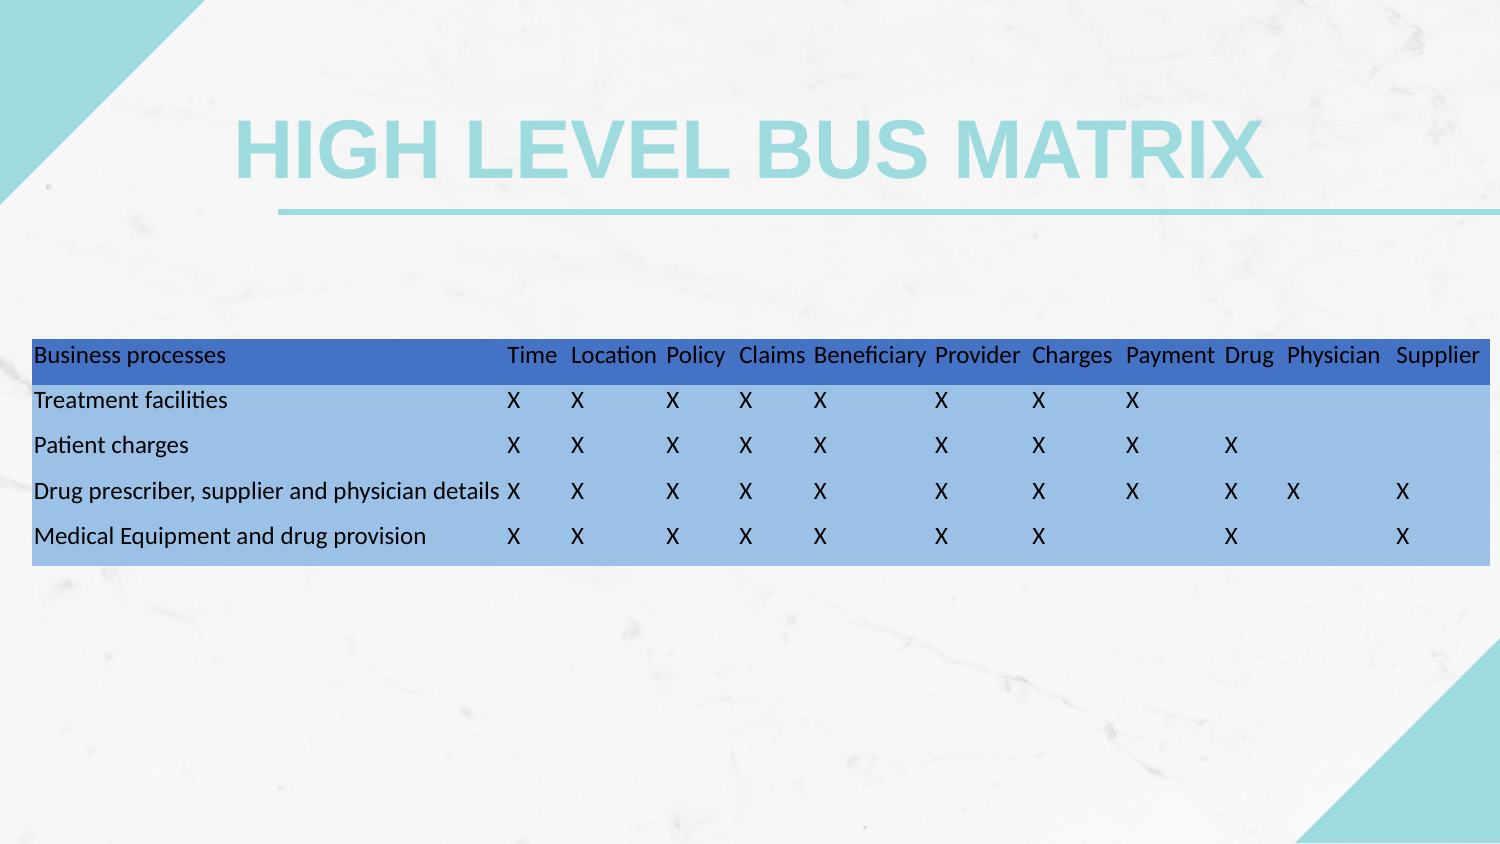

# HIGH LEVEL BUS MATRIX
| Business processes | Time | Location | Policy | Claims | Beneficiary | Provider | Charges | Payment | Drug | Physician | Supplier |
| --- | --- | --- | --- | --- | --- | --- | --- | --- | --- | --- | --- |
| Treatment facilities | X | X | X | X | X | X | X | X |  |  |  |
| Patient charges | X | X | X | X | X | X | X | X | X |  |  |
| Drug prescriber, supplier and physician details | X | X | X | X | X | X | X | X | X | X | X |
| Medical Equipment and drug provision | X | X | X | X | X | X | X |  | X |  | X |